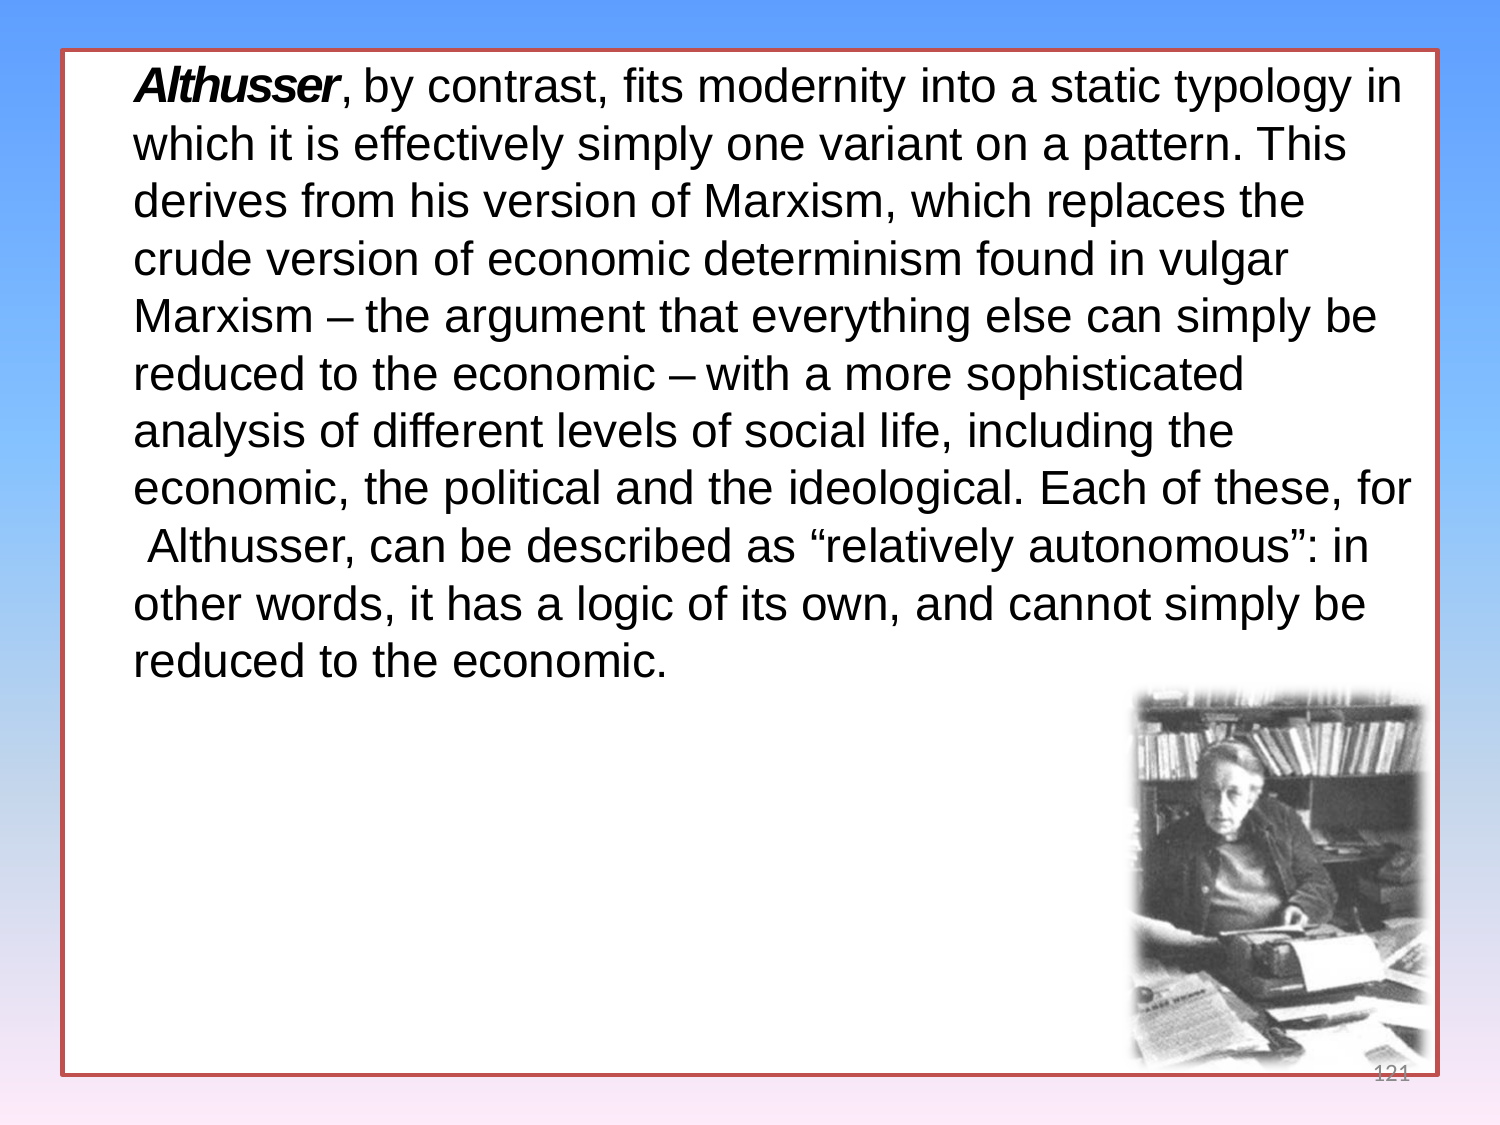

Althusser, by contrast, fits modernity into a static typology in  which it is effectively simply one variant on a pattern. This  derives from his version of Marxism, which replaces the  crude version of economic determinism found in vulgar  Marxism – the argument that everything else can simply be  reduced to the economic – with a more sophisticated  analysis of different levels of social life, including the  economic, the political and the ideological. Each of these, for  Althusser, can be described as “relatively autonomous”: in  other words, it has a logic of its own, and cannot simply be  reduced to the economic.

121